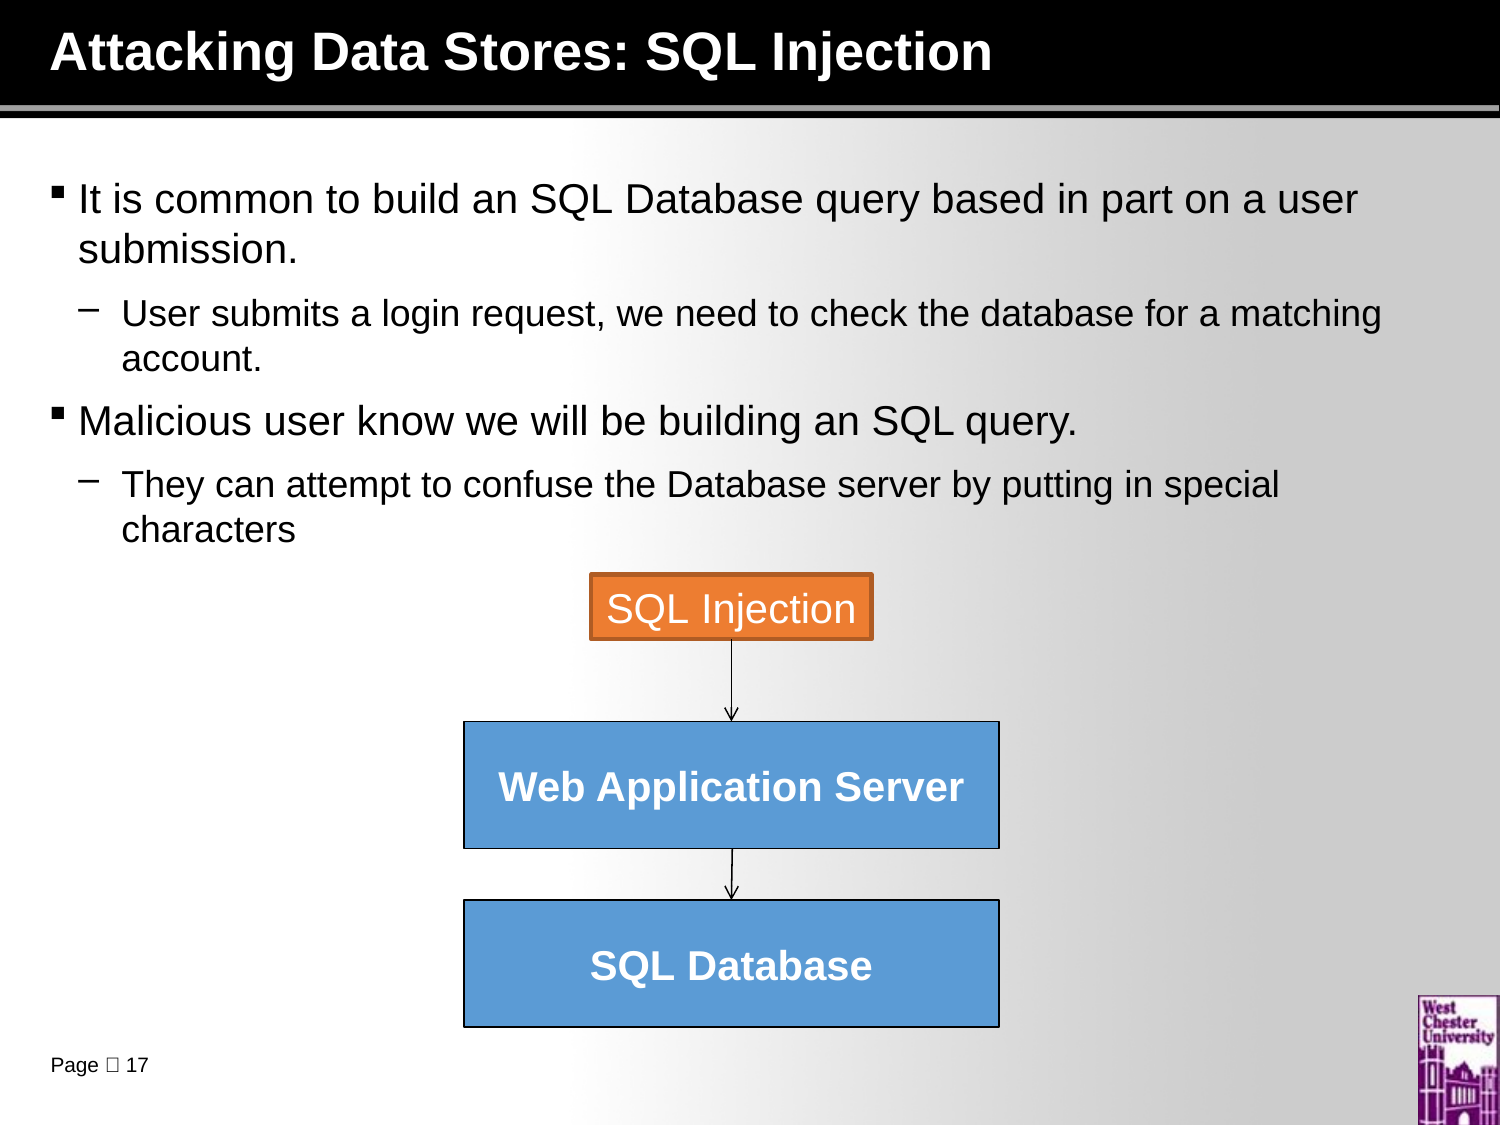

# Attacking Data Stores: SQL Injection
It is common to build an SQL Database query based in part on a user submission.
User submits a login request, we need to check the database for a matching account.
Malicious user know we will be building an SQL query.
They can attempt to confuse the Database server by putting in special characters
SQL Injection
Web Application Server
SQL Database